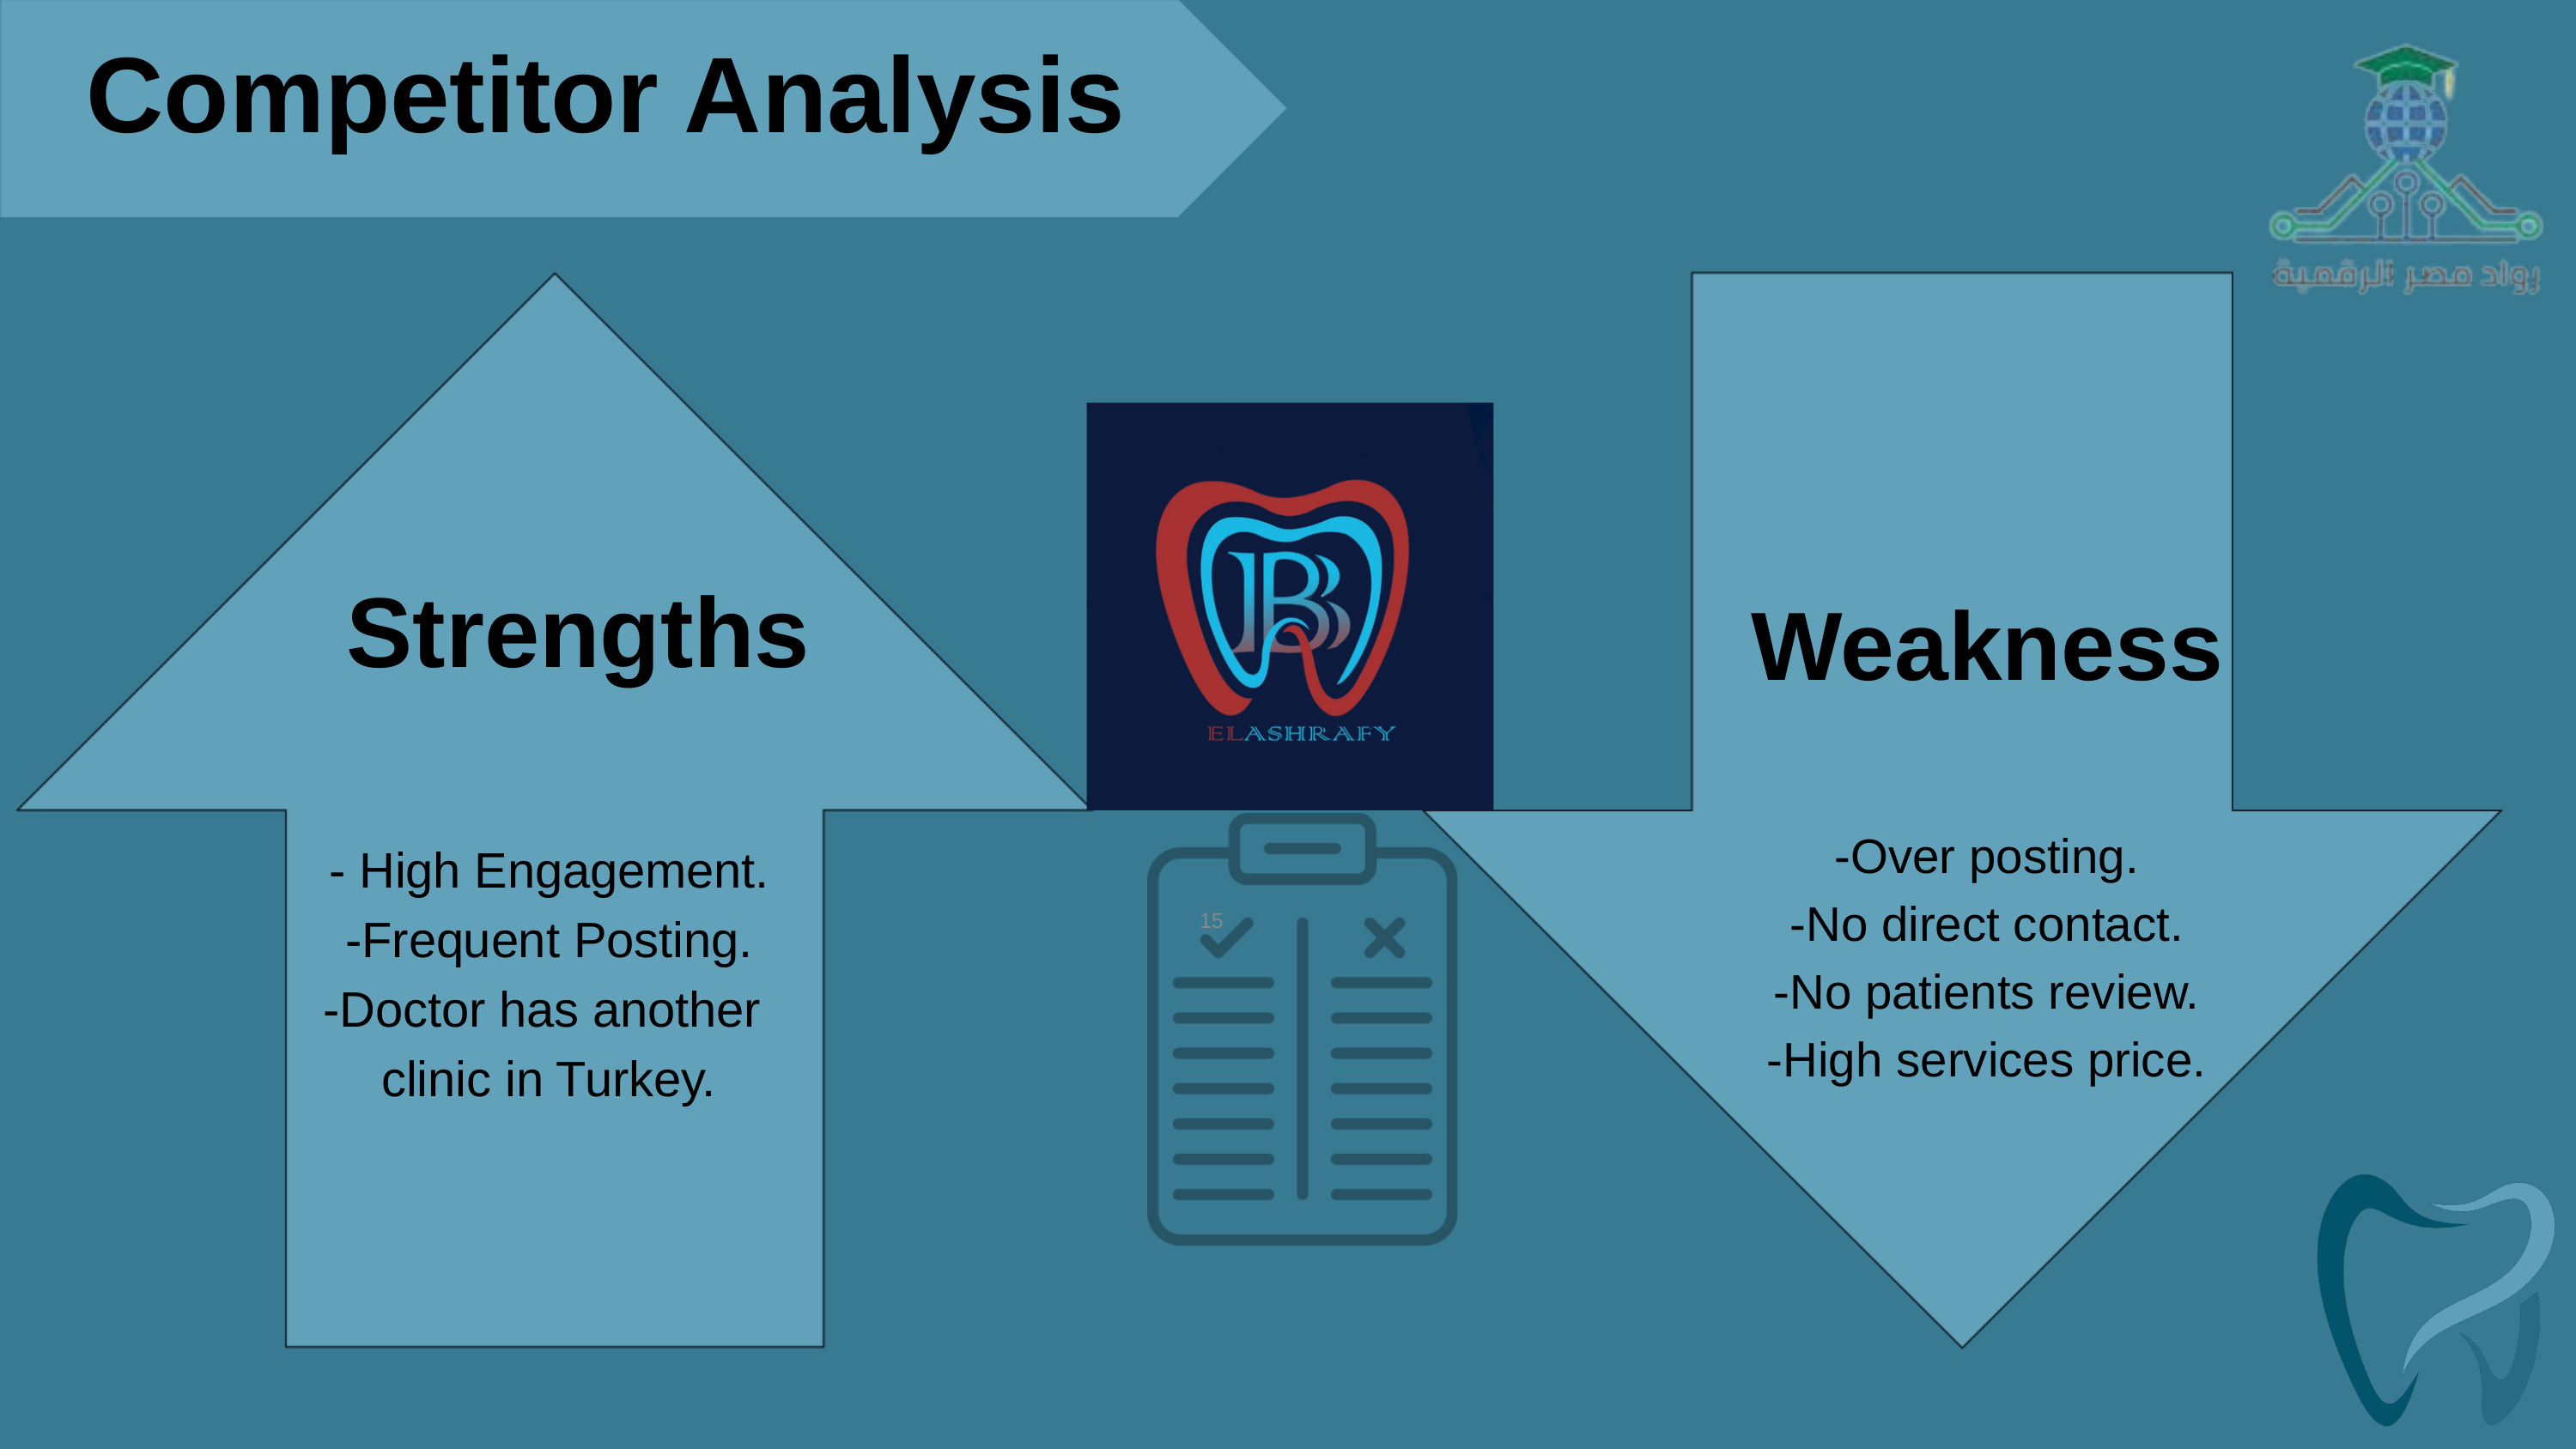

Competitor Analysis

Strengths

Weakness

-Over posting.
-No direct contact.
-No patients review.
-High services price.

- High Engagement.
-Frequent Posting.
-Doctor has another
clinic in Turkey.

15